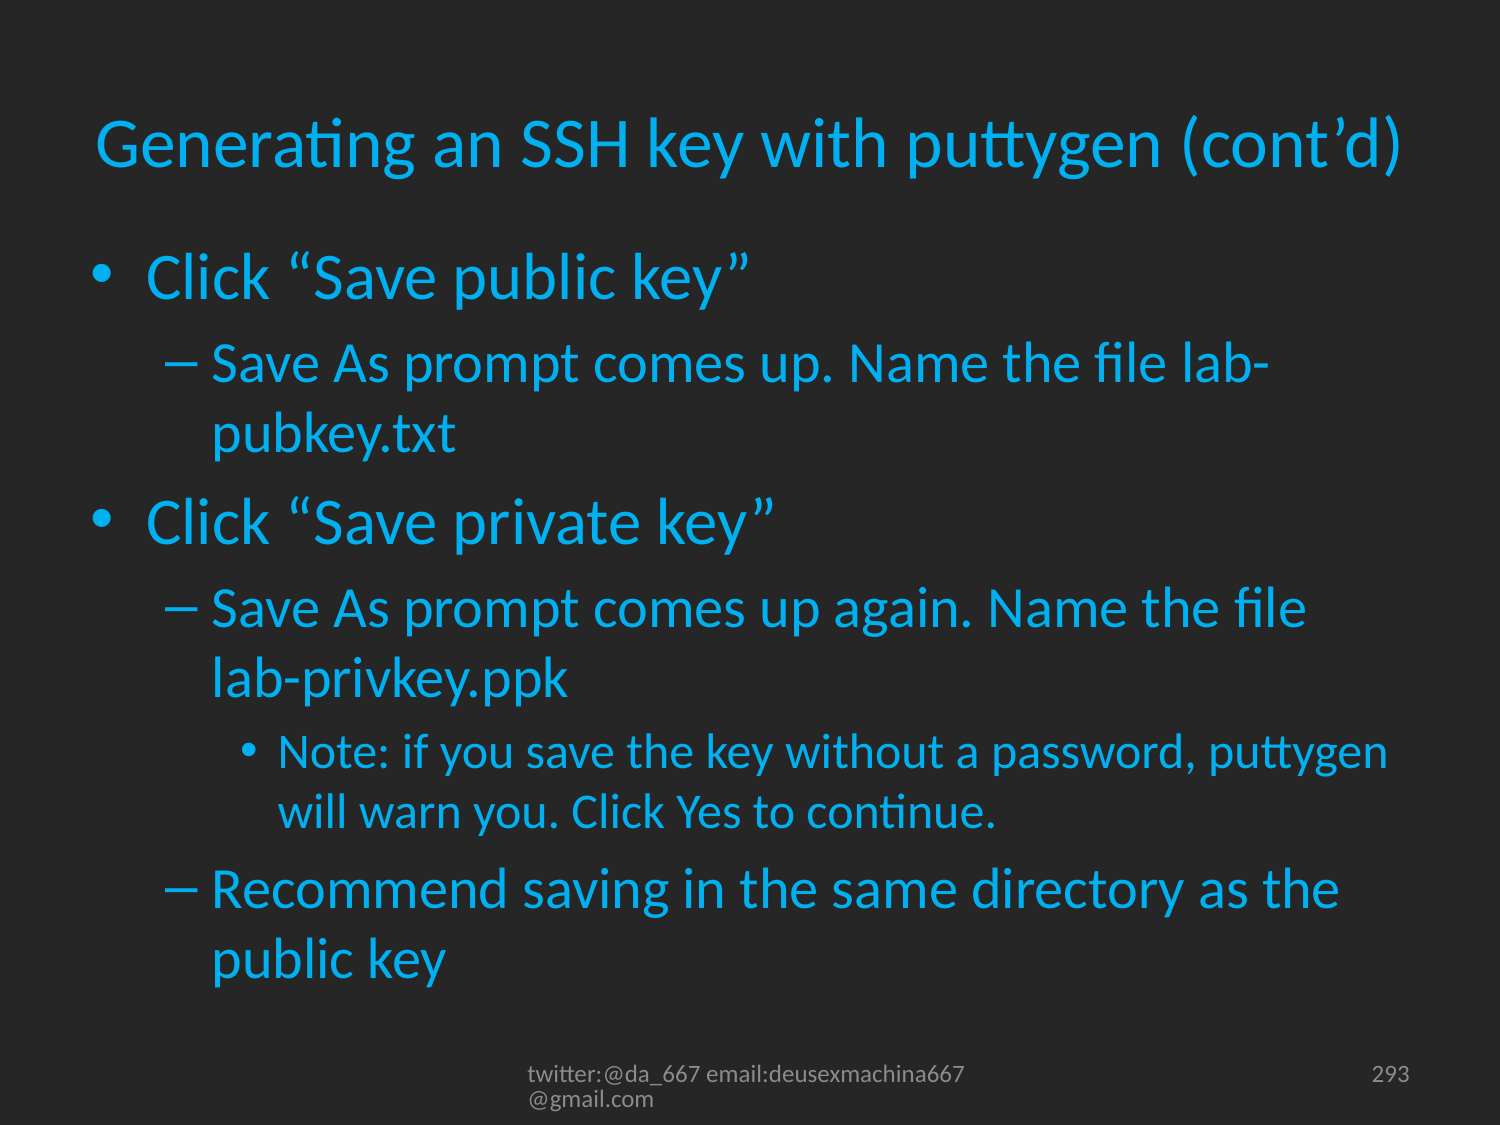

# Generating an SSH key with puttygen (cont’d)
Click “Save public key”
Save As prompt comes up. Name the file lab-pubkey.txt
Click “Save private key”
Save As prompt comes up again. Name the file lab-privkey.ppk
Note: if you save the key without a password, puttygen will warn you. Click Yes to continue.
Recommend saving in the same directory as the public key
twitter:@da_667 email:deusexmachina667@gmail.com
293